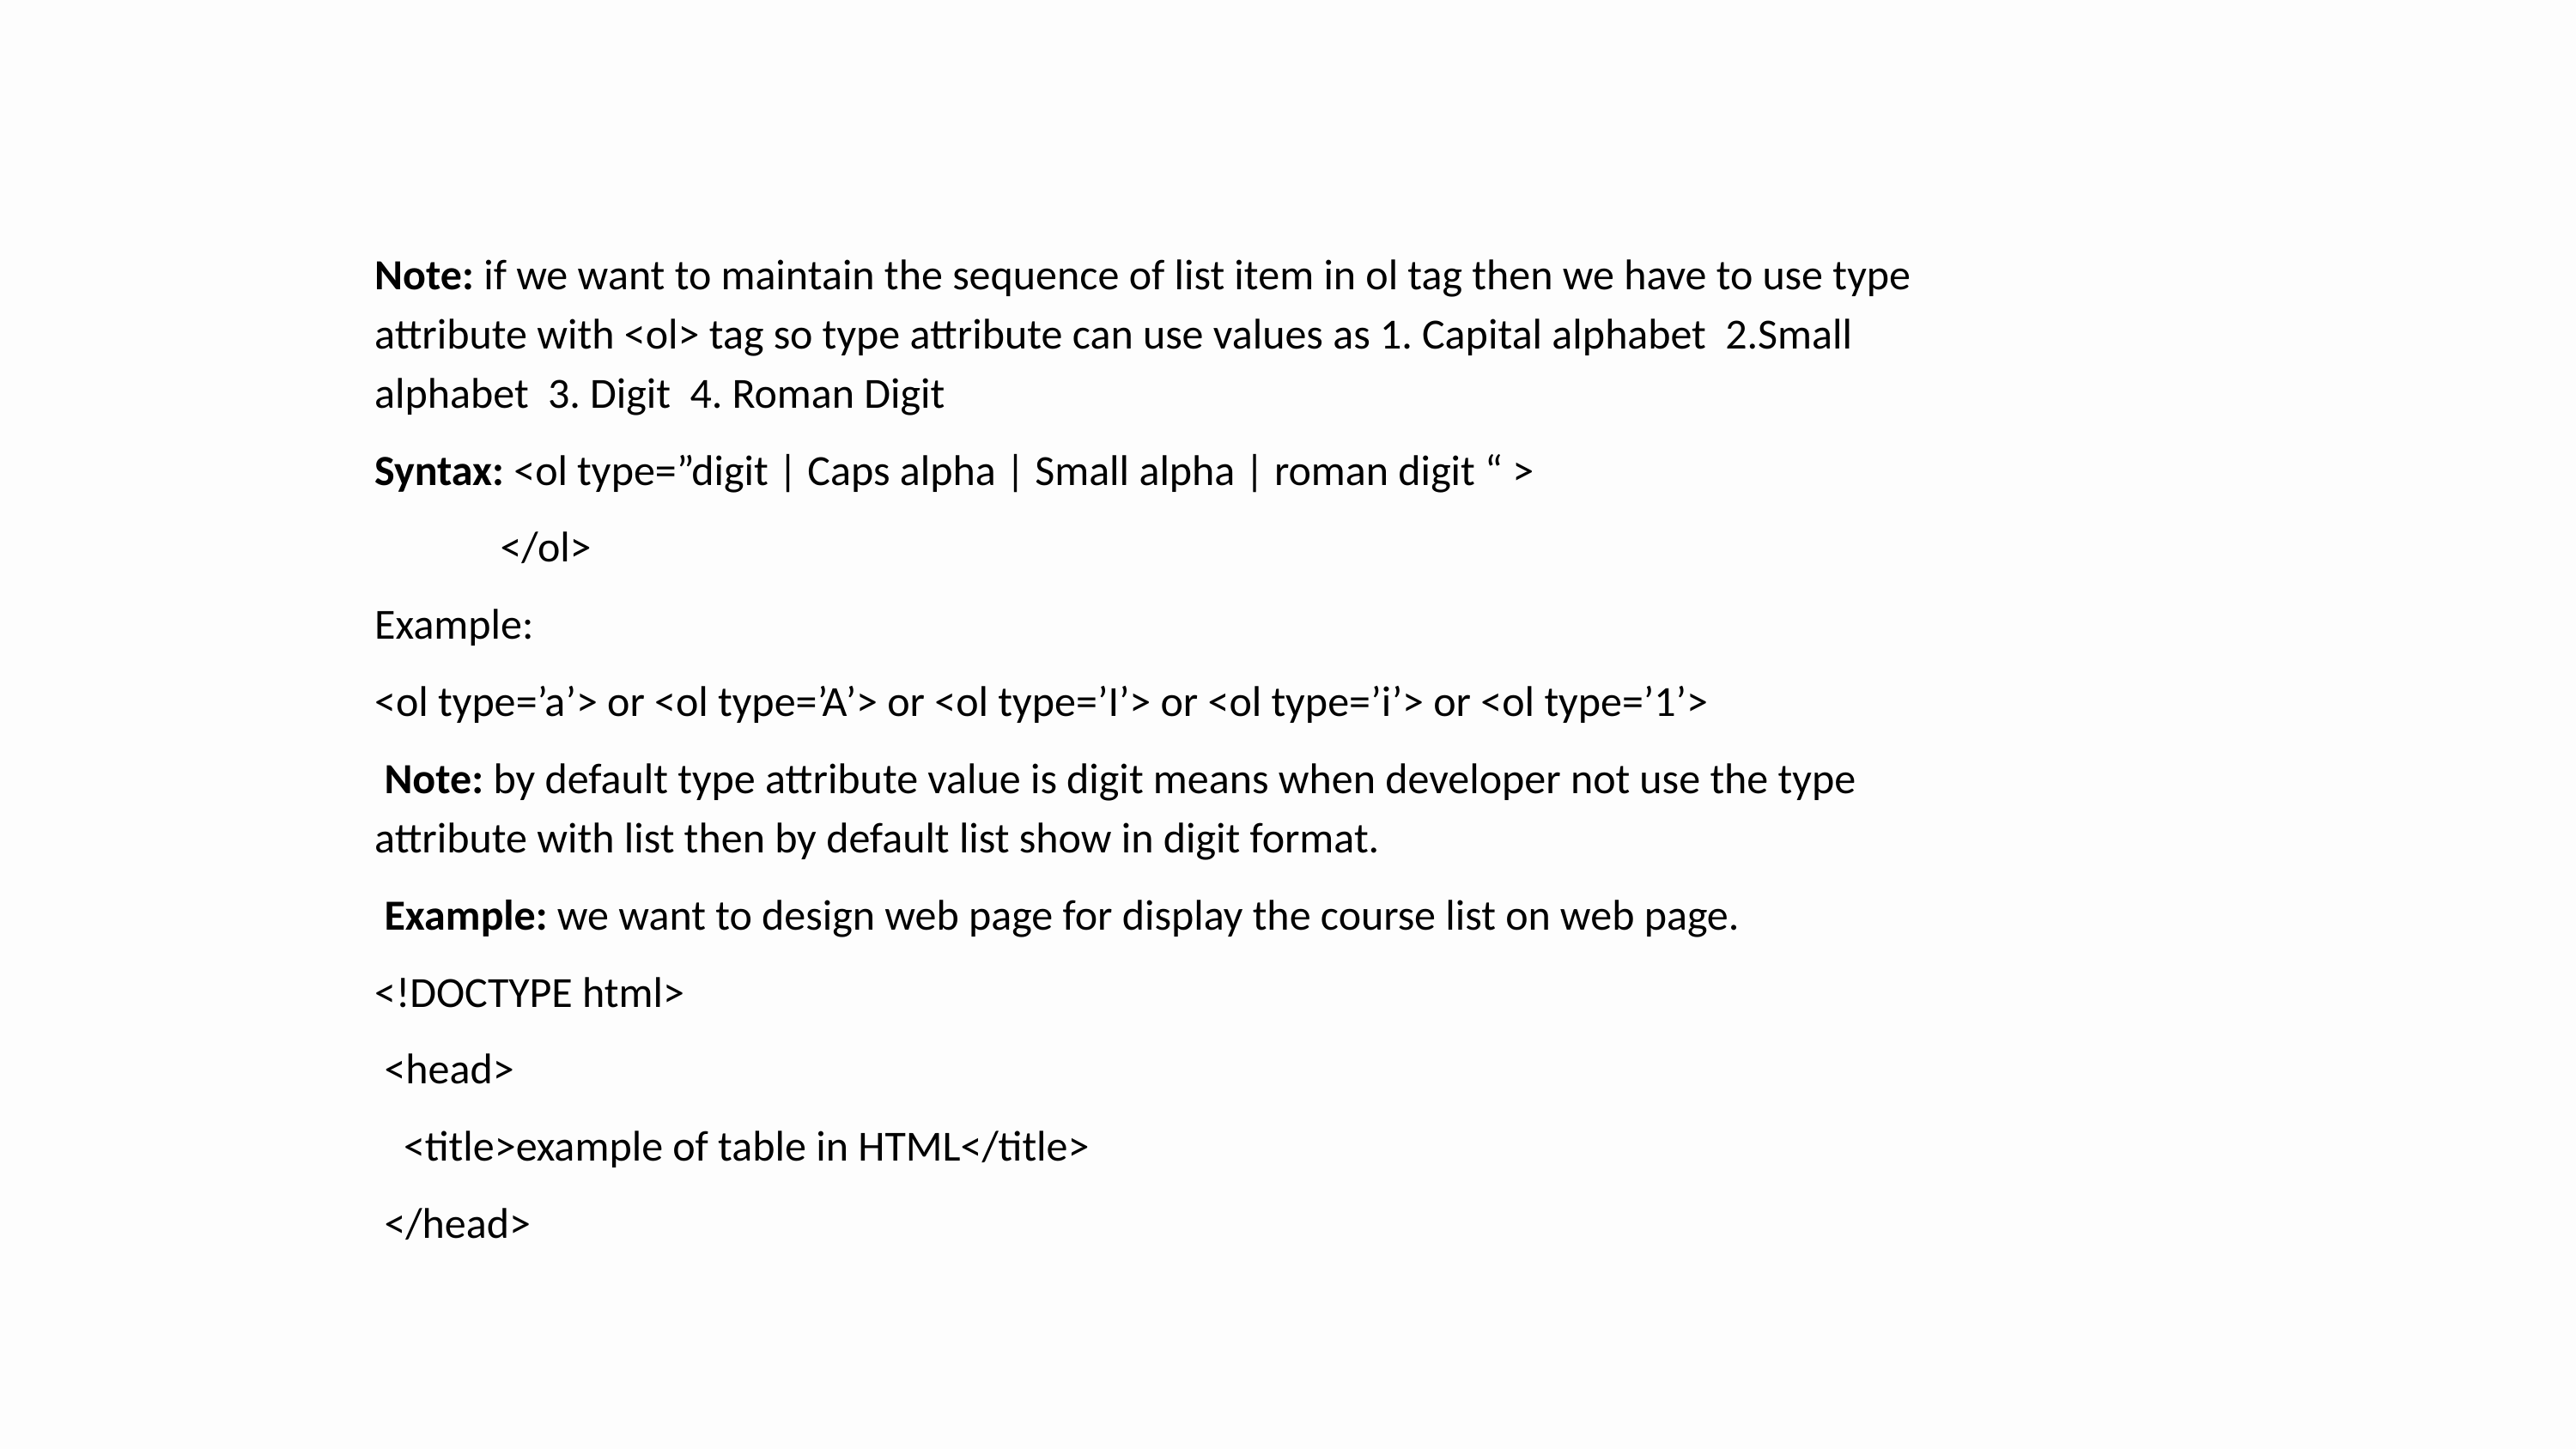

Note: if we want to maintain the sequence of list item in ol tag then we have to use type attribute with <ol> tag so type attribute can use values as 1. Capital alphabet  2.Small alphabet  3. Digit  4. Roman Digit
Syntax: <ol type=”digit | Caps alpha | Small alpha | roman digit “ >
             </ol>
Example:
<ol type=’a’> or <ol type=’A’> or <ol type=’I’> or <ol type=’i’> or <ol type=’1’>
 Note: by default type attribute value is digit means when developer not use the type attribute with list then by default list show in digit format.
 Example: we want to design web page for display the course list on web page.
<!DOCTYPE html>
 <head>
   <title>example of table in HTML</title>
 </head>